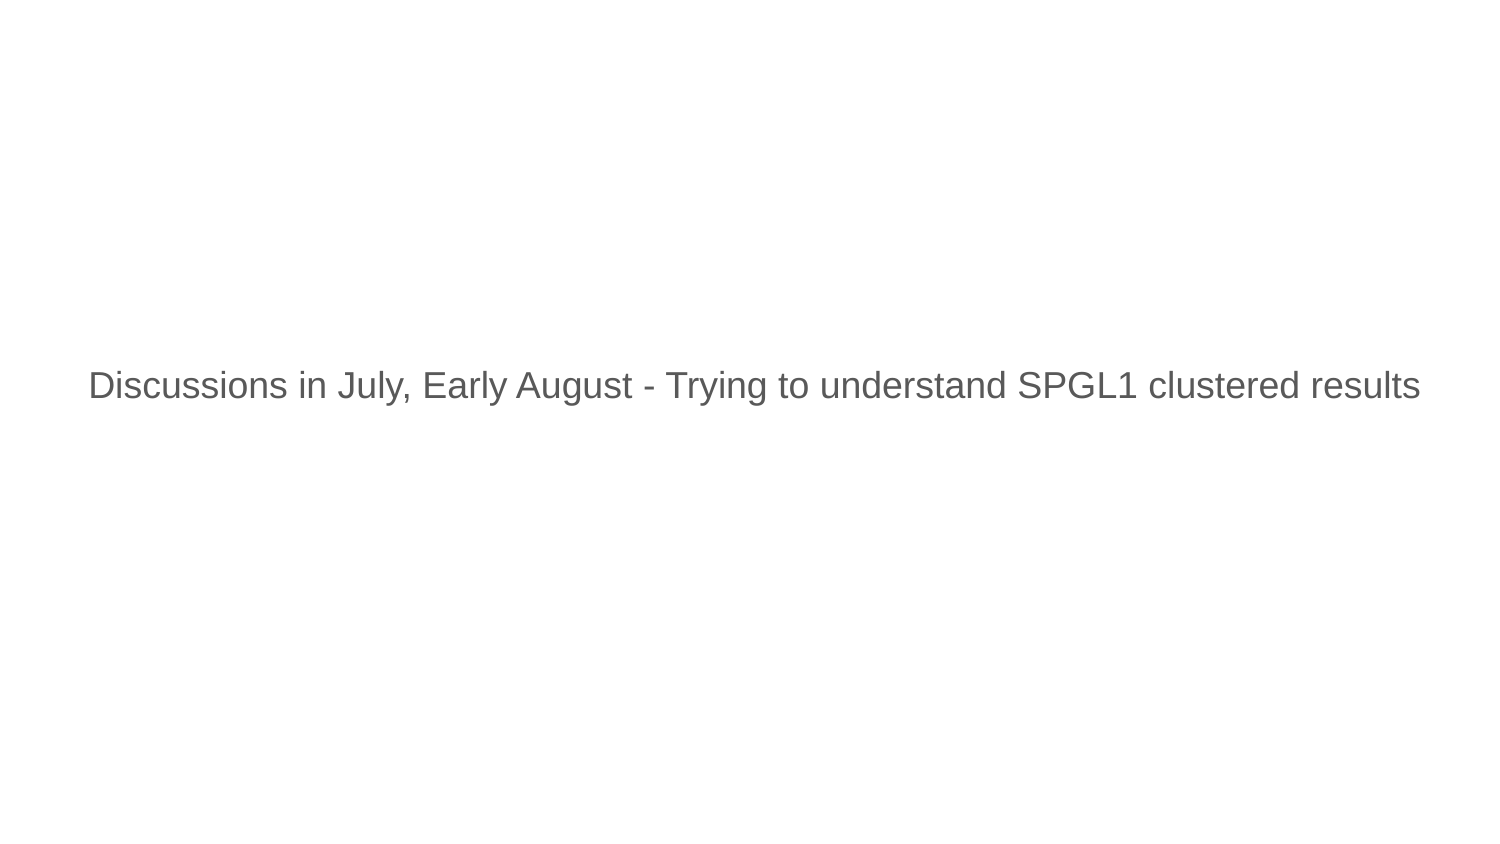

Discussions in July, Early August - Trying to understand SPGL1 clustered results